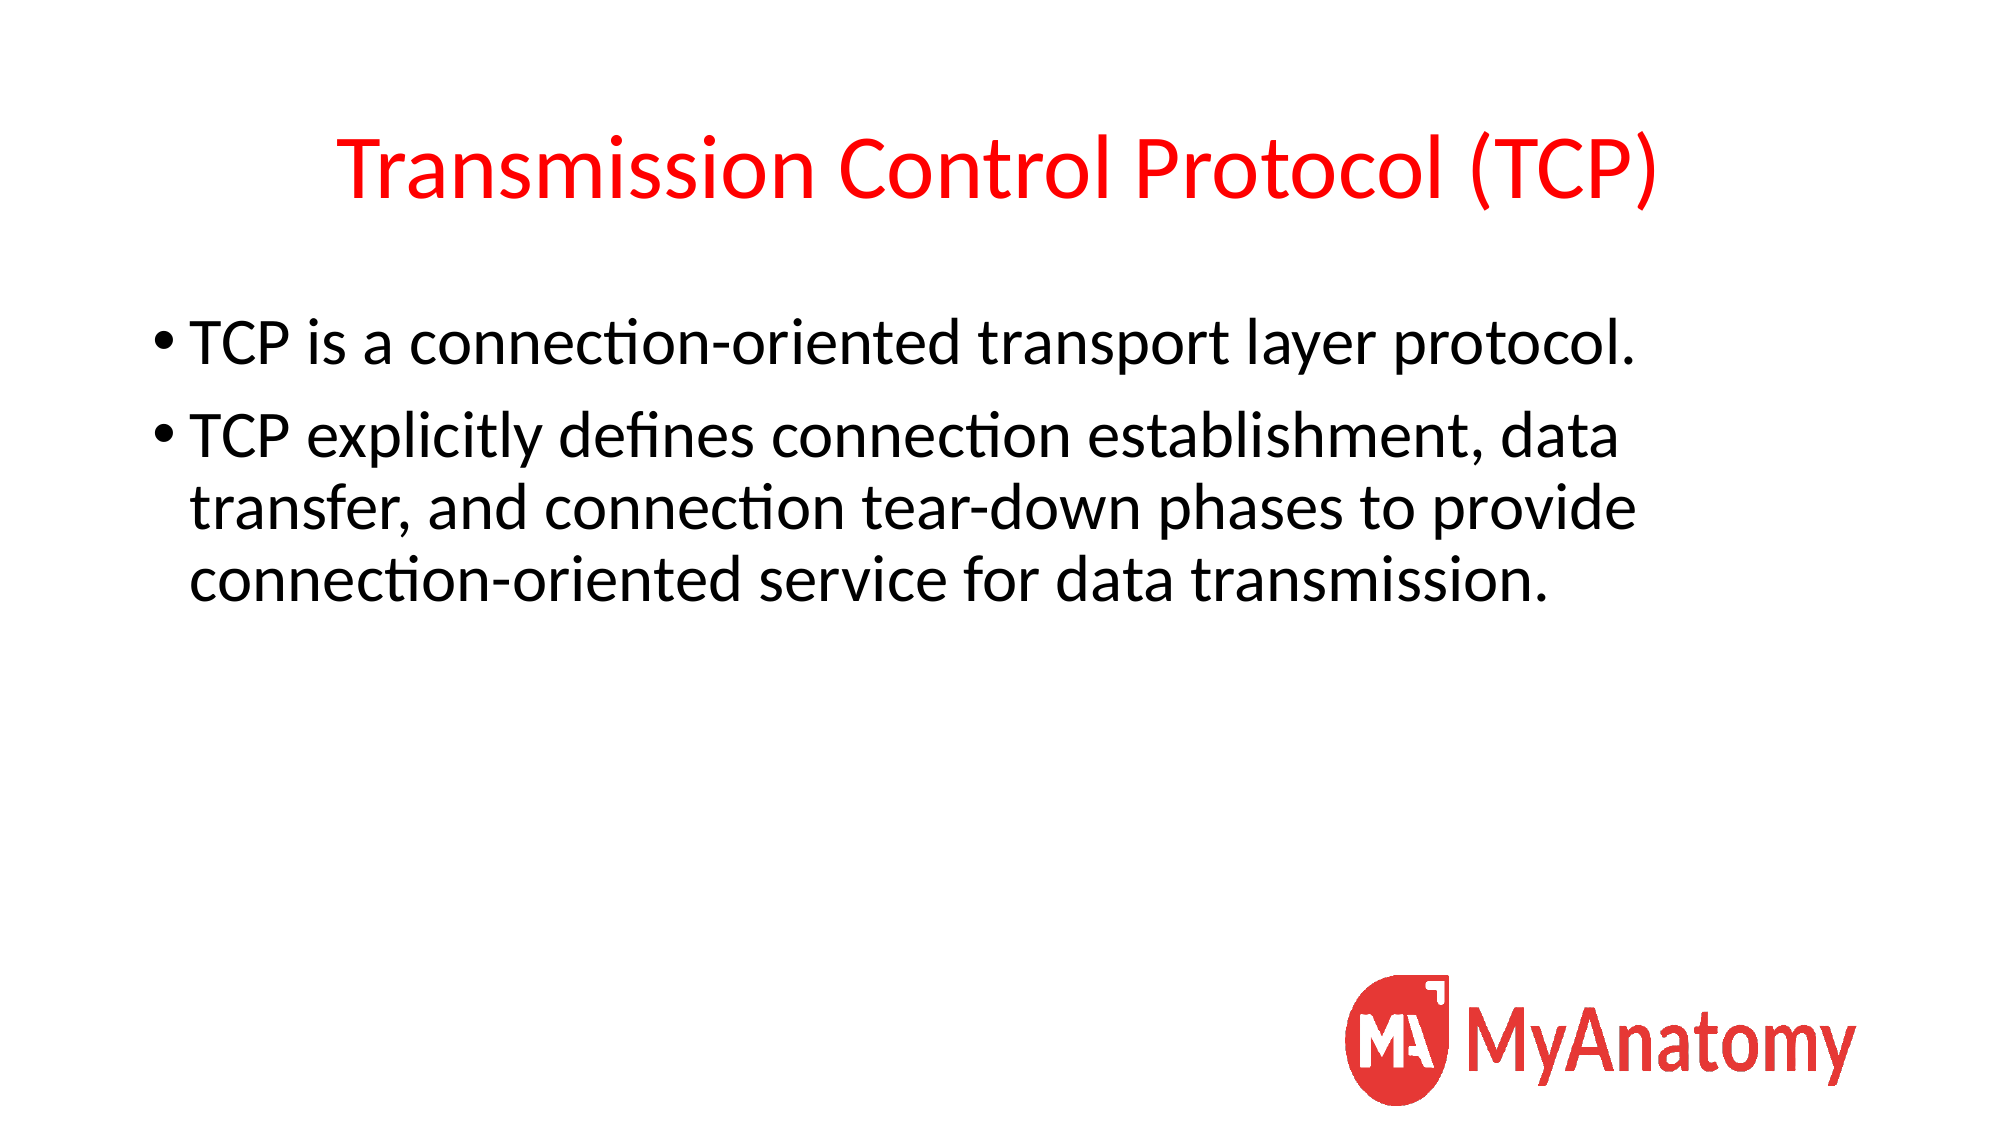

# Transmission Control Protocol (TCP)
TCP is a connection-oriented transport layer protocol.
TCP explicitly defines connection establishment, data transfer, and connection tear-down phases to provide connection-oriented service for data transmission.